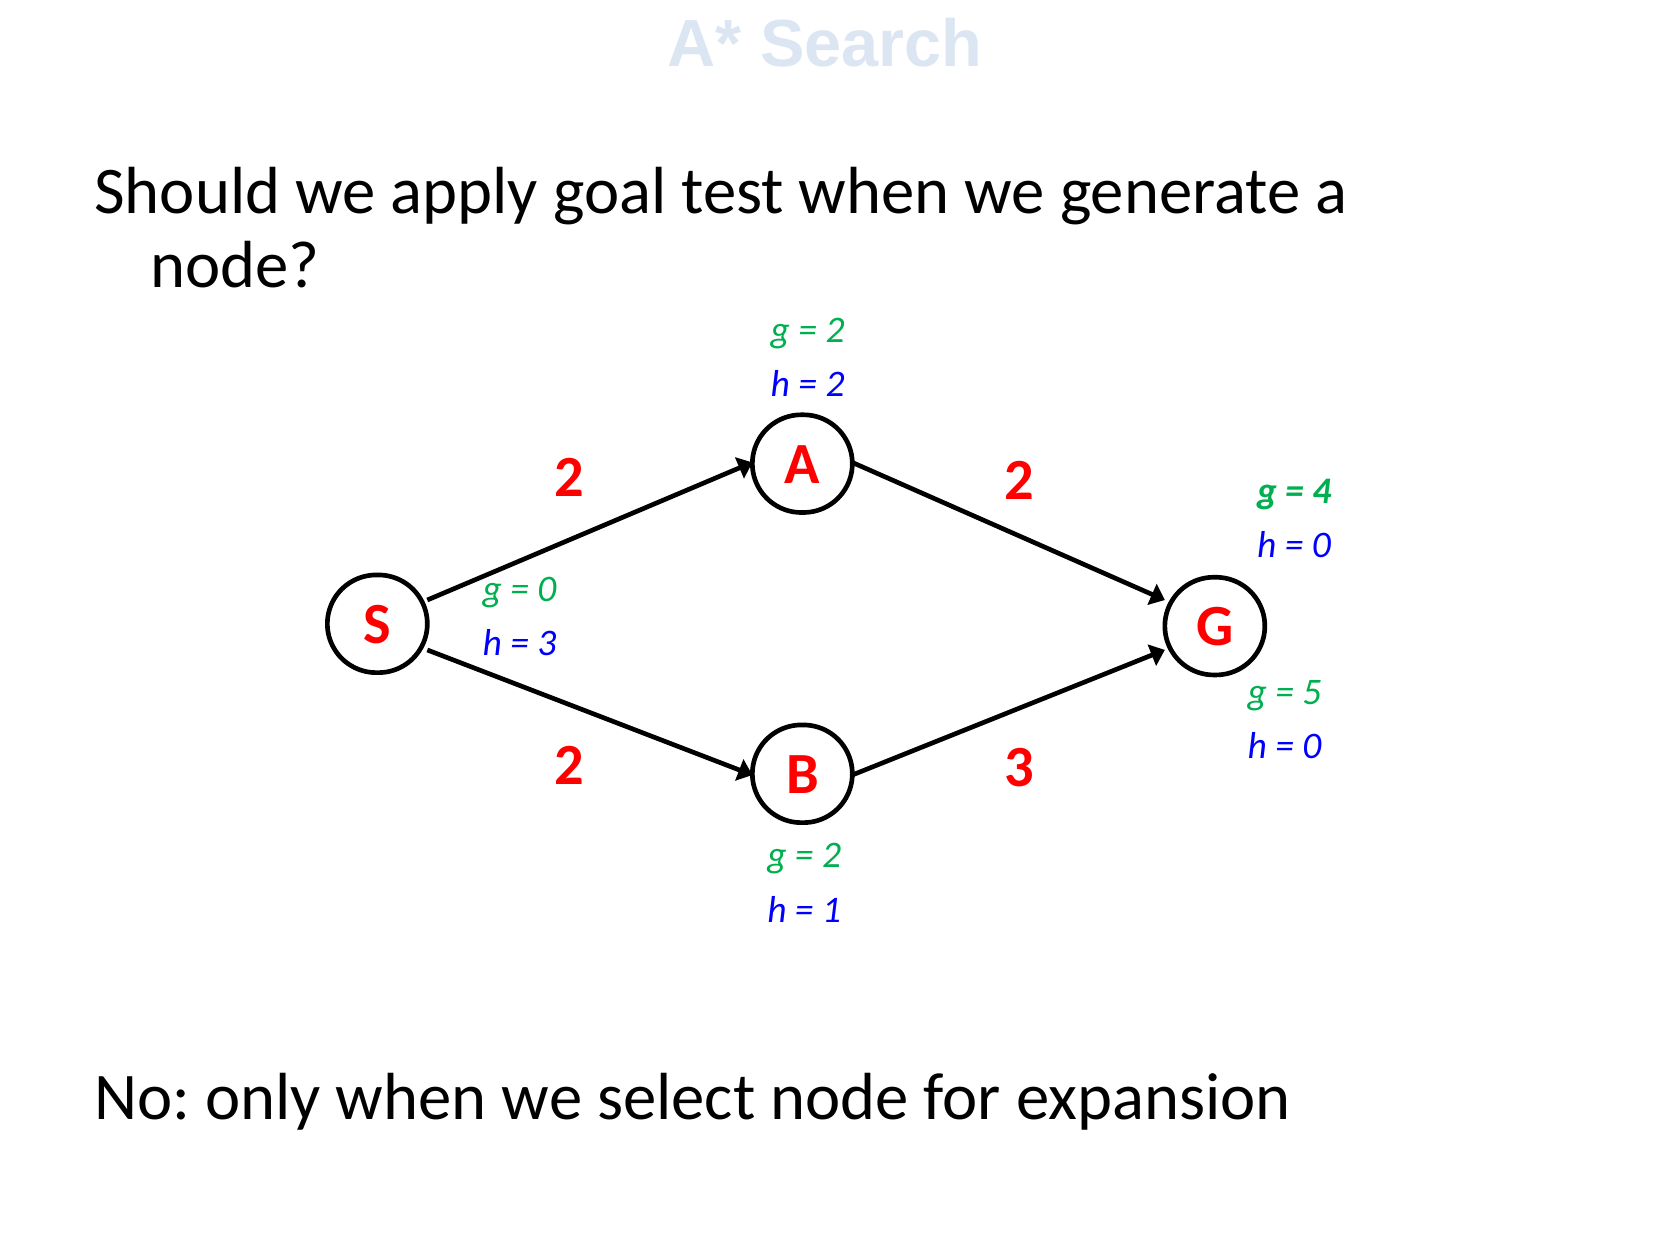

A* Search
Should we apply goal test when we generate a node?

No: only when we select node for expansion
g = 2
h = 2
A
2
2
g = 4
h = 0

g = 0
h = 3
S
G

g = 5
h = 0
2
B
3
g = 2
h = 1